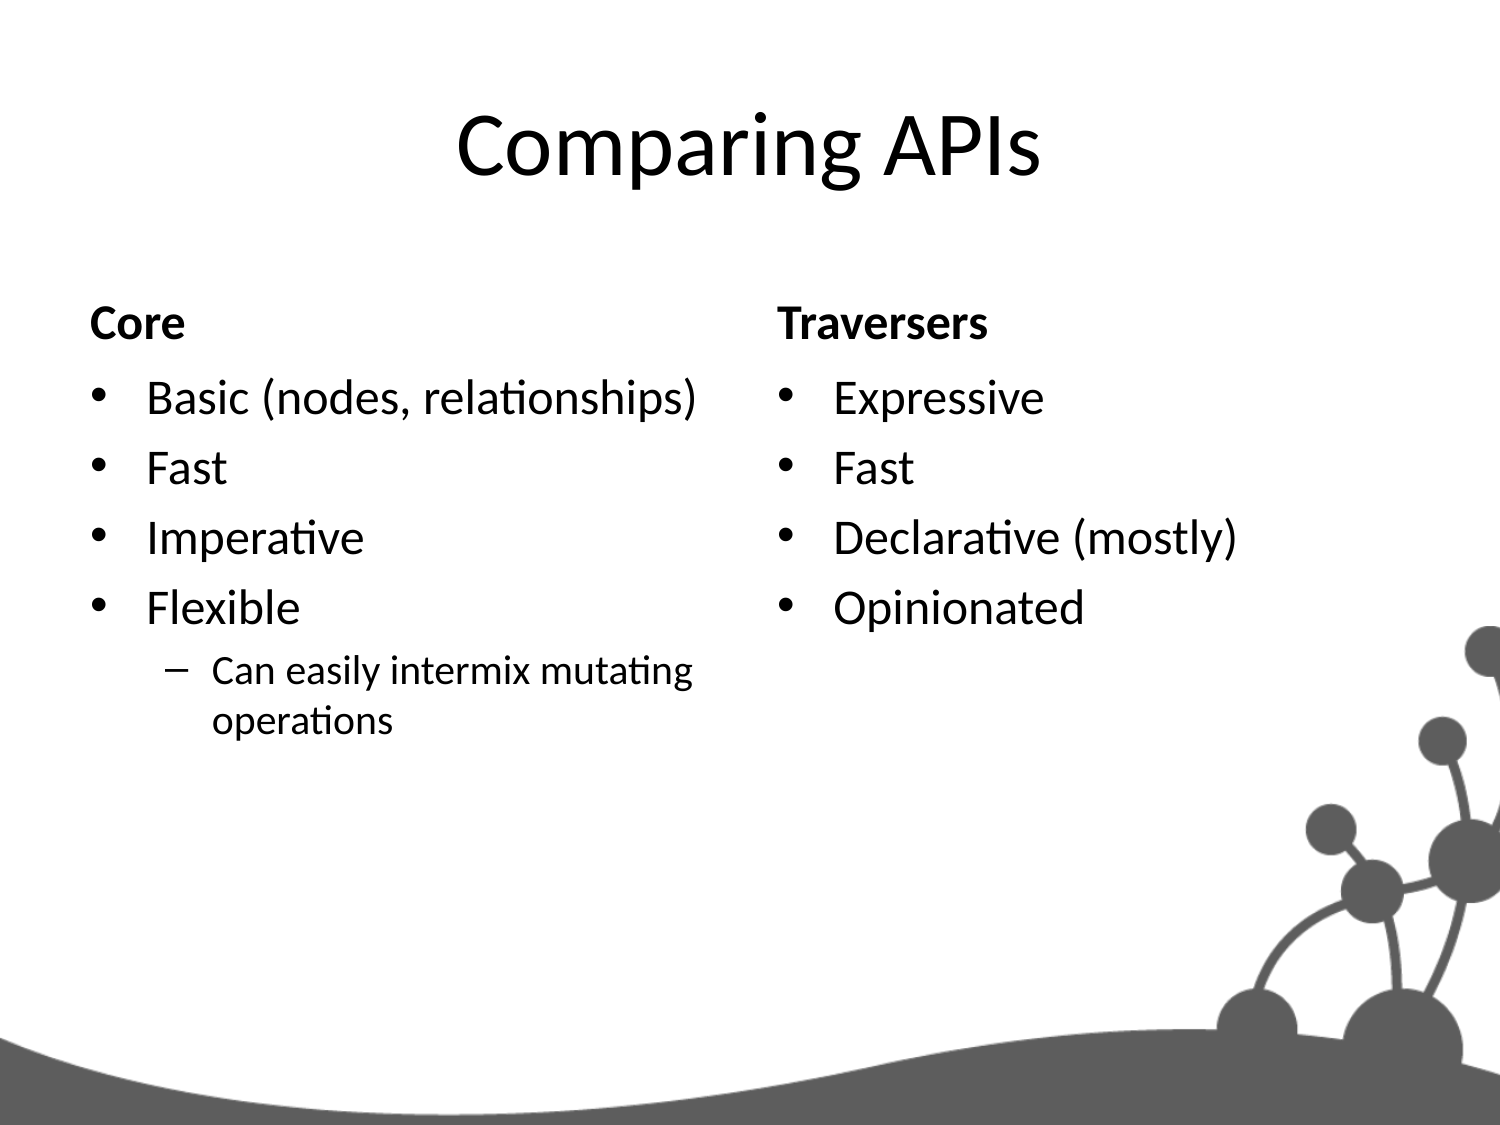

# Comparing APIs
Core
Traversers
Basic (nodes, relationships)
Fast
Imperative
Flexible
Can easily intermix mutating operations
Expressive
Fast
Declarative (mostly)
Opinionated